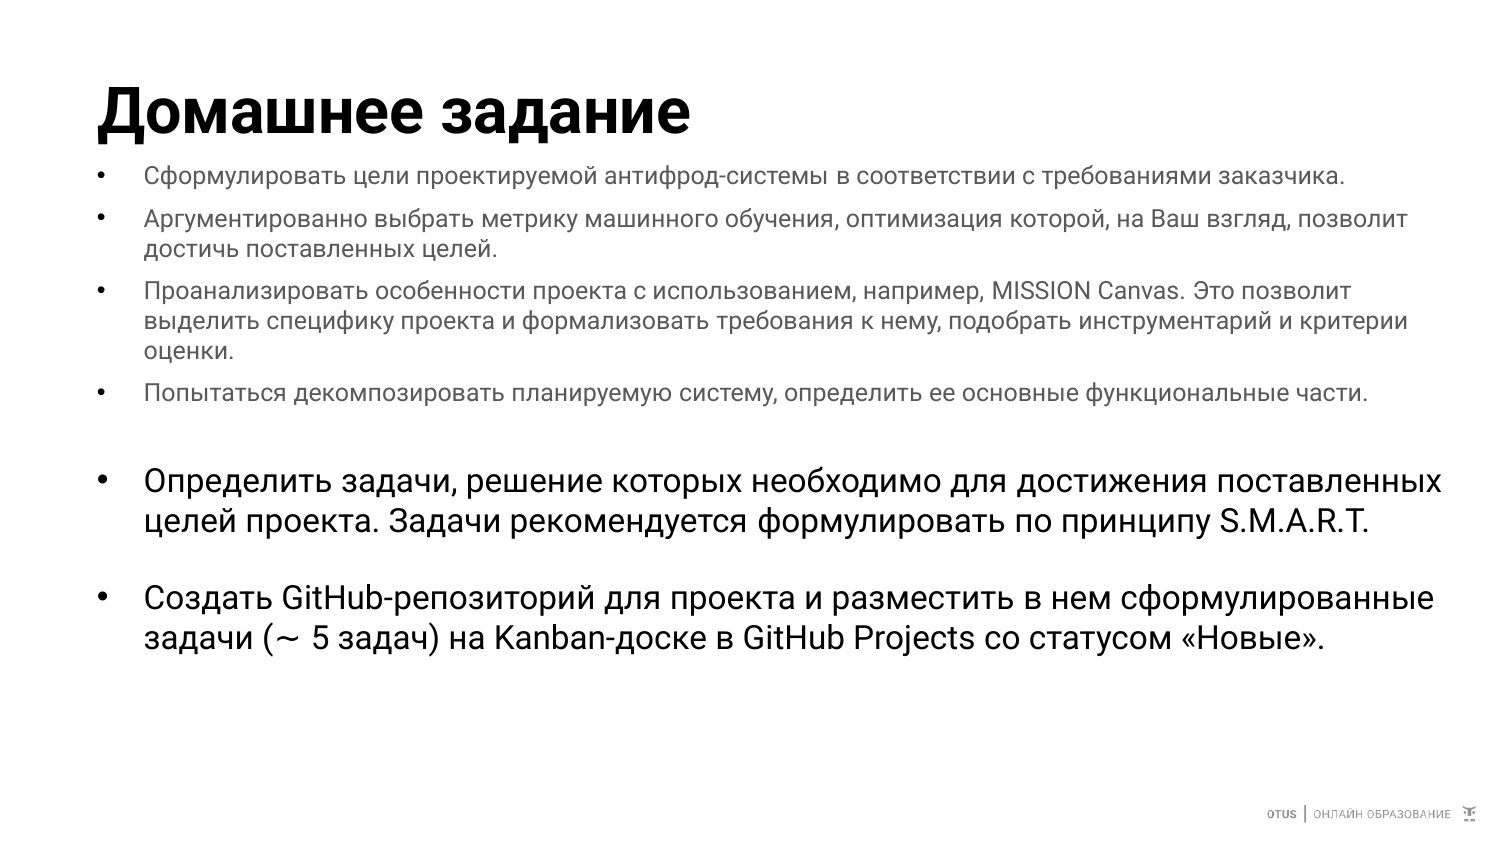

# Домашнее задание
Сформулировать цели проектируемой антифрод-системы в соответствии с требованиями заказчика.
Аргументированно выбрать метрику машинного обучения, оптимизация которой, на Ваш взгляд, позволит достичь поставленных целей.
Проанализировать особенности проекта с использованием, например, MISSION Canvas. Это позволит выделить специфику проекта и формализовать требования к нему, подобрать инструментарий и критерии оценки.
Попытаться декомпозировать планируемую систему, определить ее основные функциональные части.

Определить задачи, решение которых необходимо для достижения поставленных целей проекта. Задачи рекомендуется формулировать по принципу S.M.A.R.T.
Создать GitHub-репозиторий для проекта и разместить в нем сформулированные задачи (∼ 5 задач) на Kanban-доске в GitHub Projects со статусом «Новые».